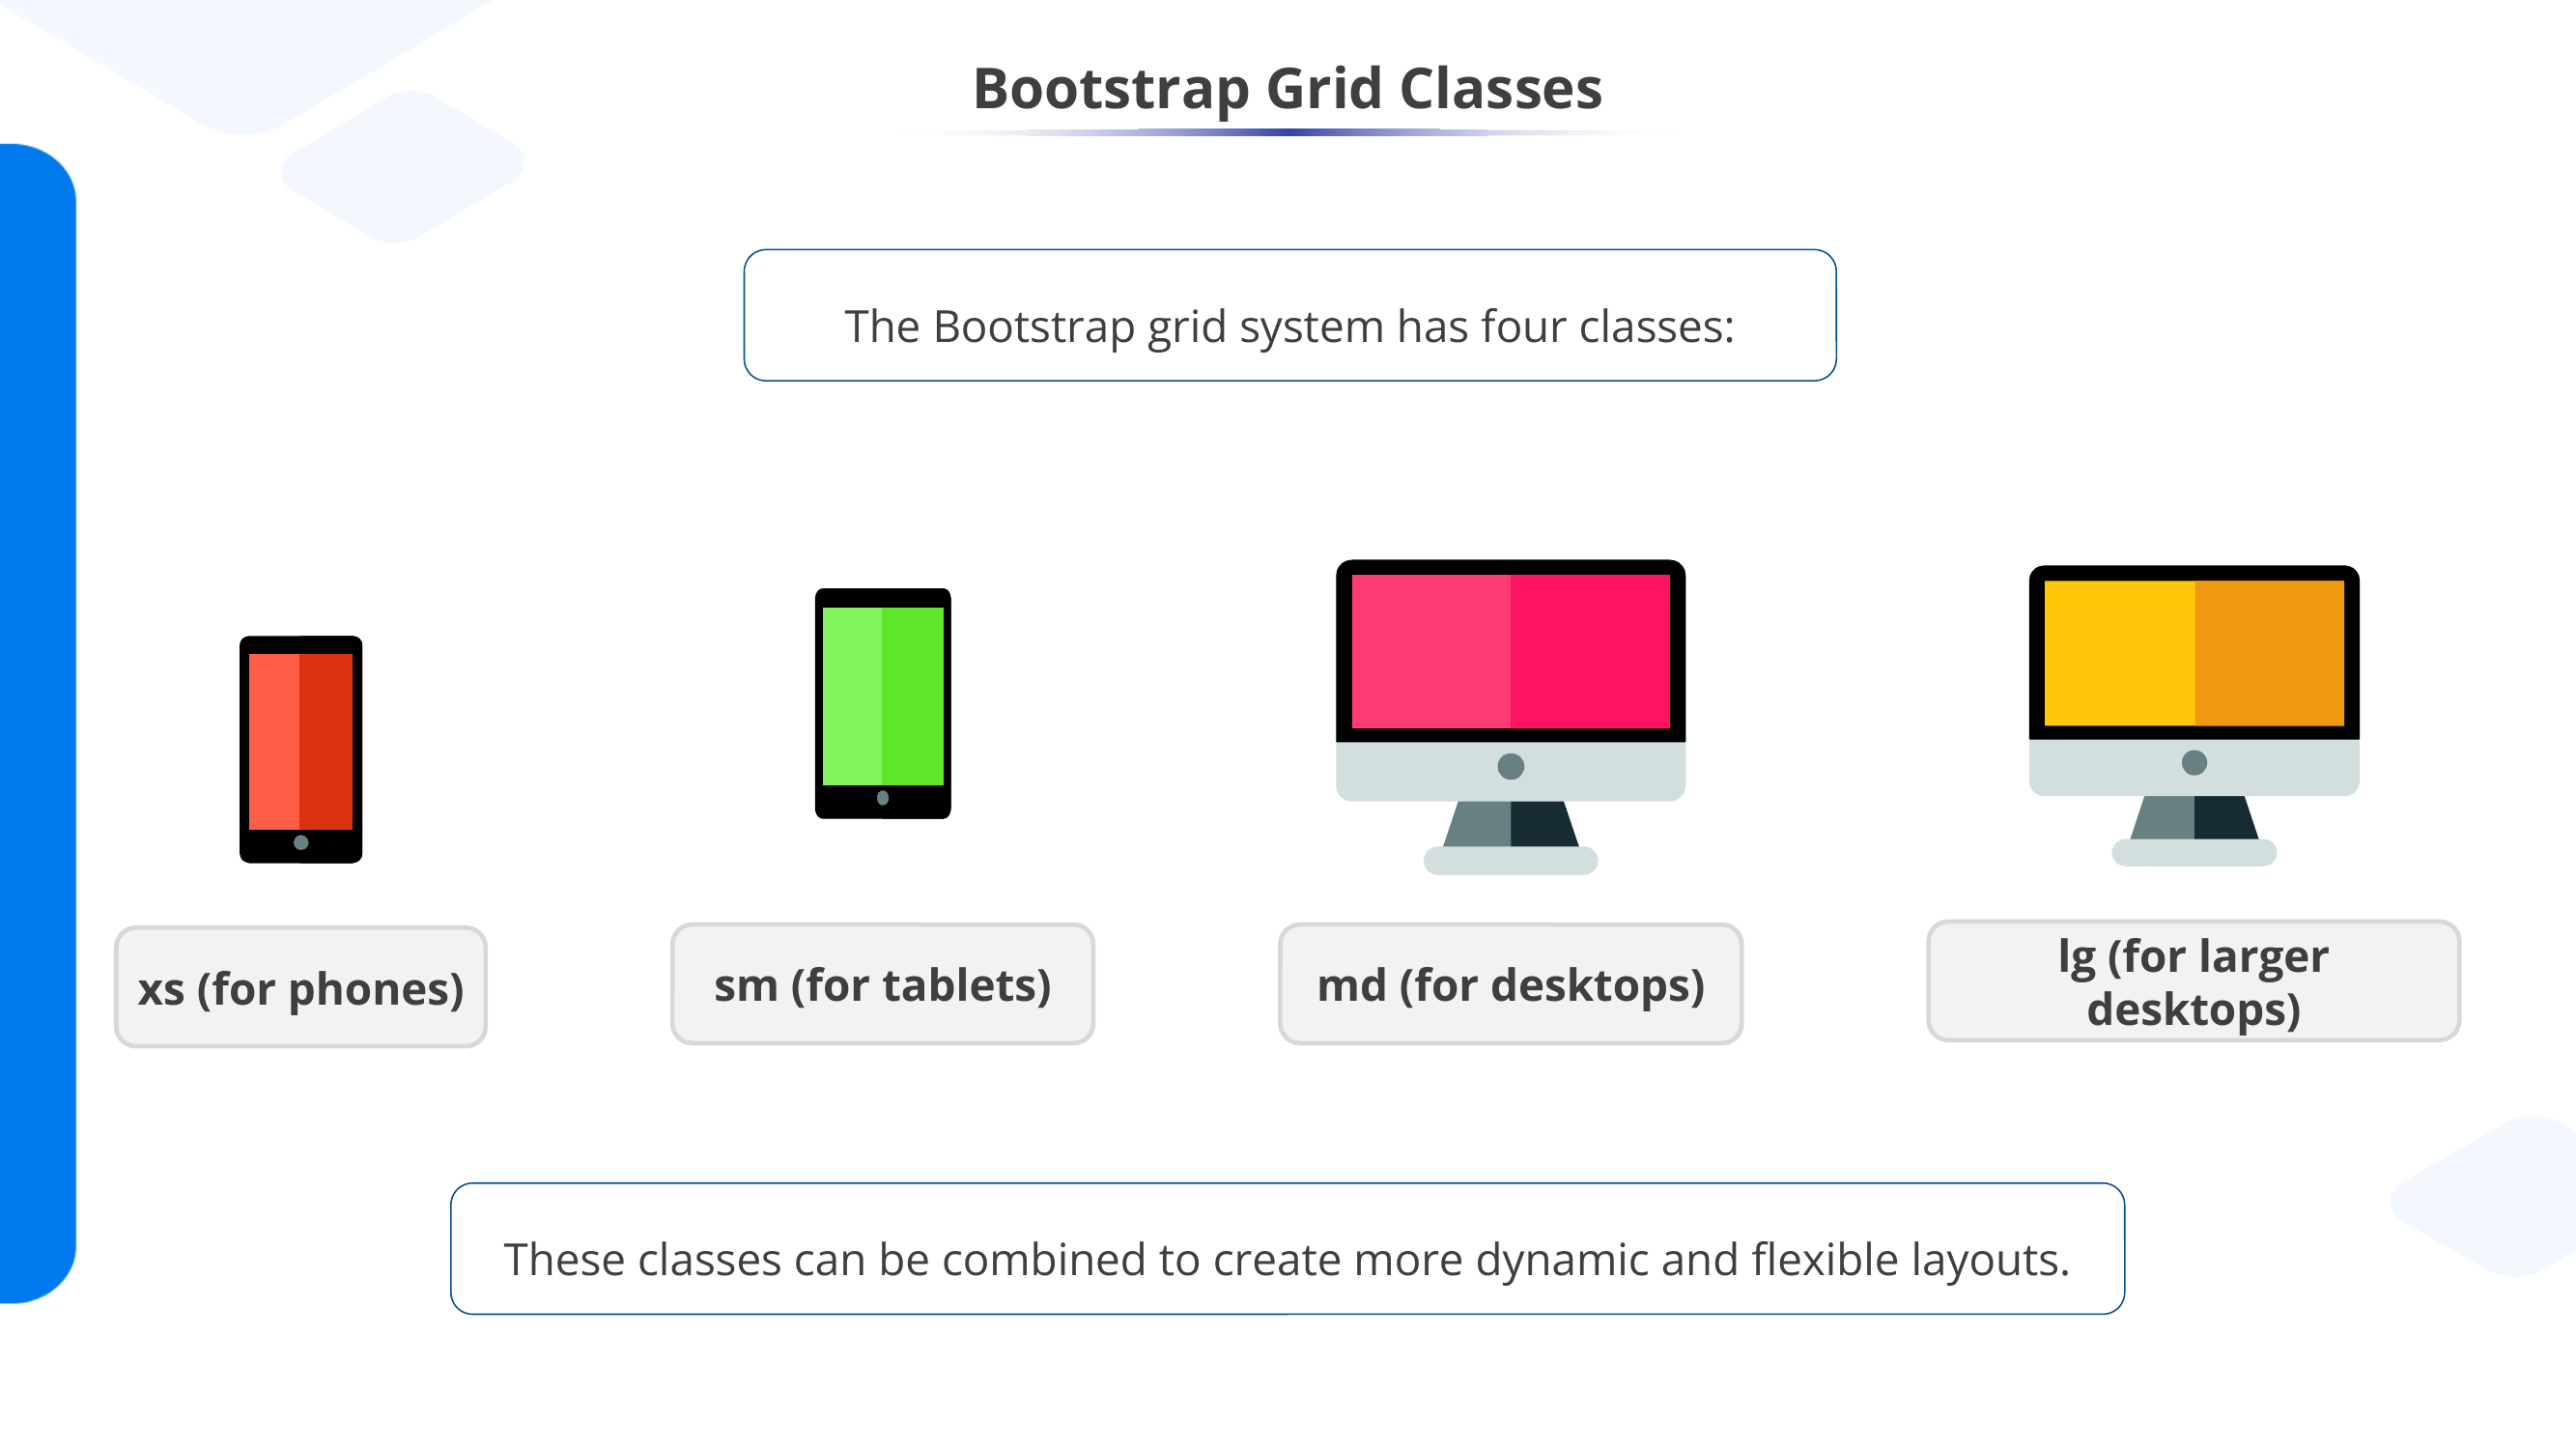

# Bootstrap Grid Classes

The Bootstrap grid system has four classes:

lg (for larger desktops)
md (for desktops)
sm (for tablets)
xs (for phones)
These classes can be combined to create more dynamic and flexible layouts.